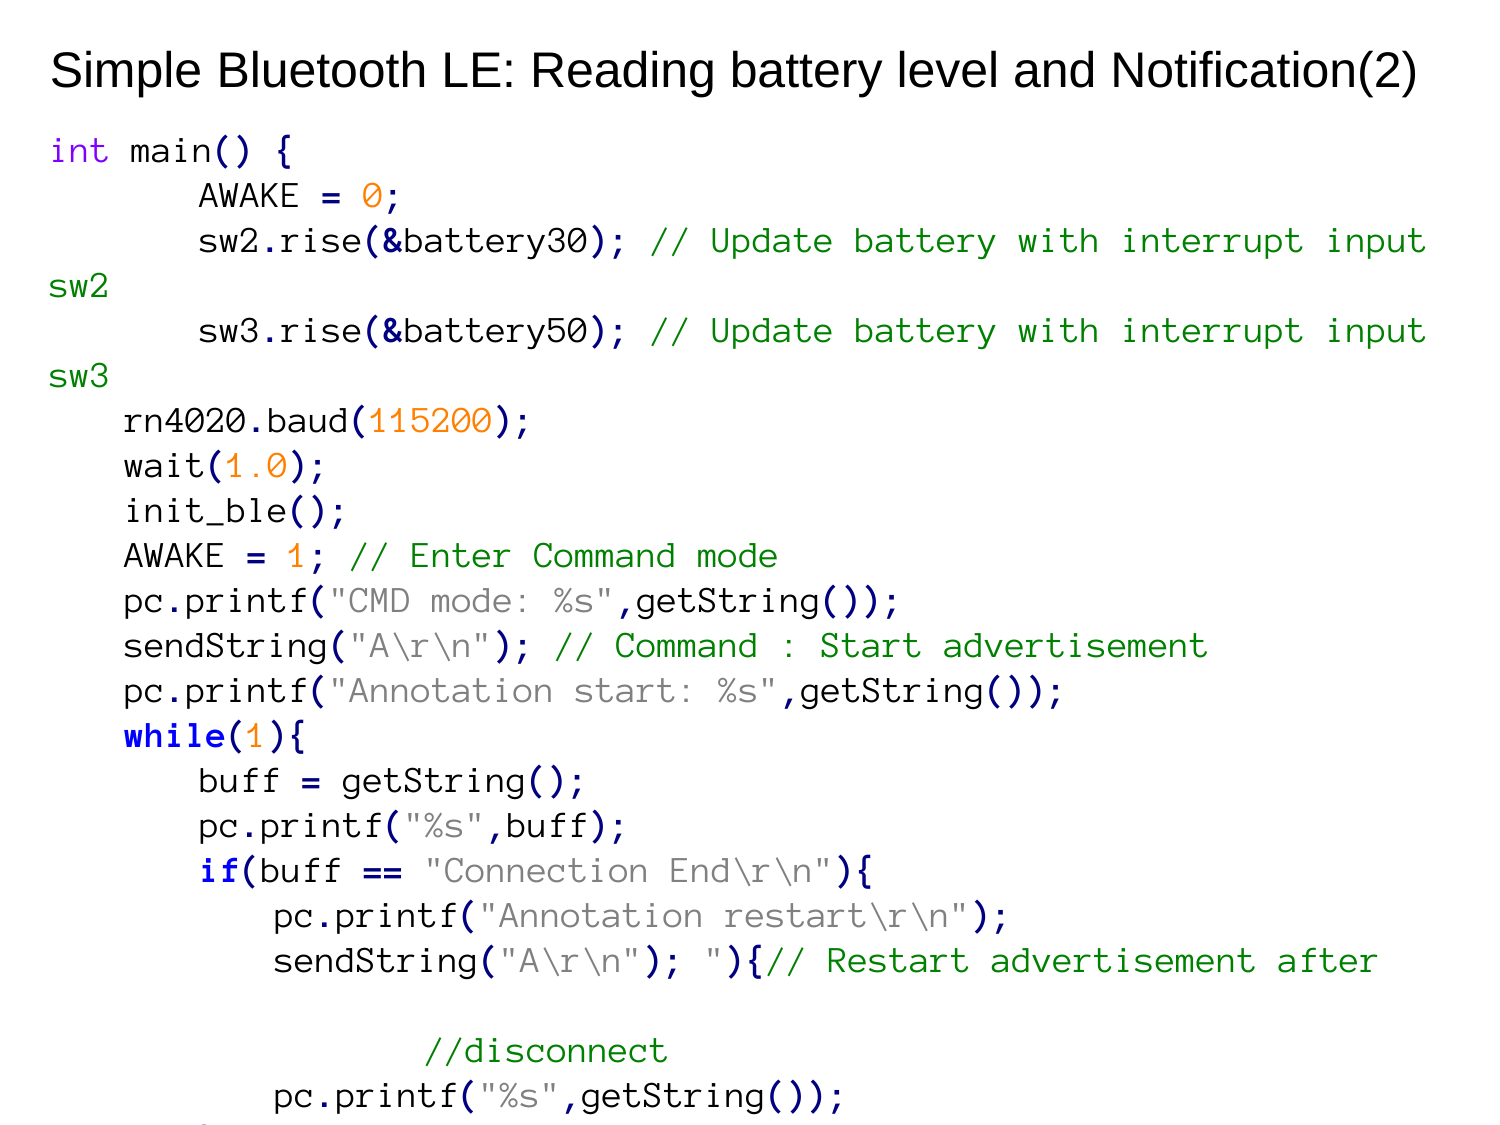

# Simple Bluetooth LE: Reading battery level and Notification(2)
int main() {
	AWAKE = 0;
	sw2.rise(&battery30); // Update battery with interrupt input sw2
	sw3.rise(&battery50); // Update battery with interrupt input sw3
rn4020.baud(115200);
wait(1.0);
init_ble();
AWAKE = 1; // Enter Command mode
pc.printf("CMD mode: %s",getString());
sendString("A\r\n"); // Command : Start advertisement
pc.printf("Annotation start: %s",getString());
while(1){
buff = getString();
pc.printf("%s",buff);
if(buff == "Connection End\r\n"){
pc.printf("Annotation restart\r\n");
sendString("A\r\n"); "){// Restart advertisement after 								//disconnect
pc.printf("%s",getString());
}
}
}